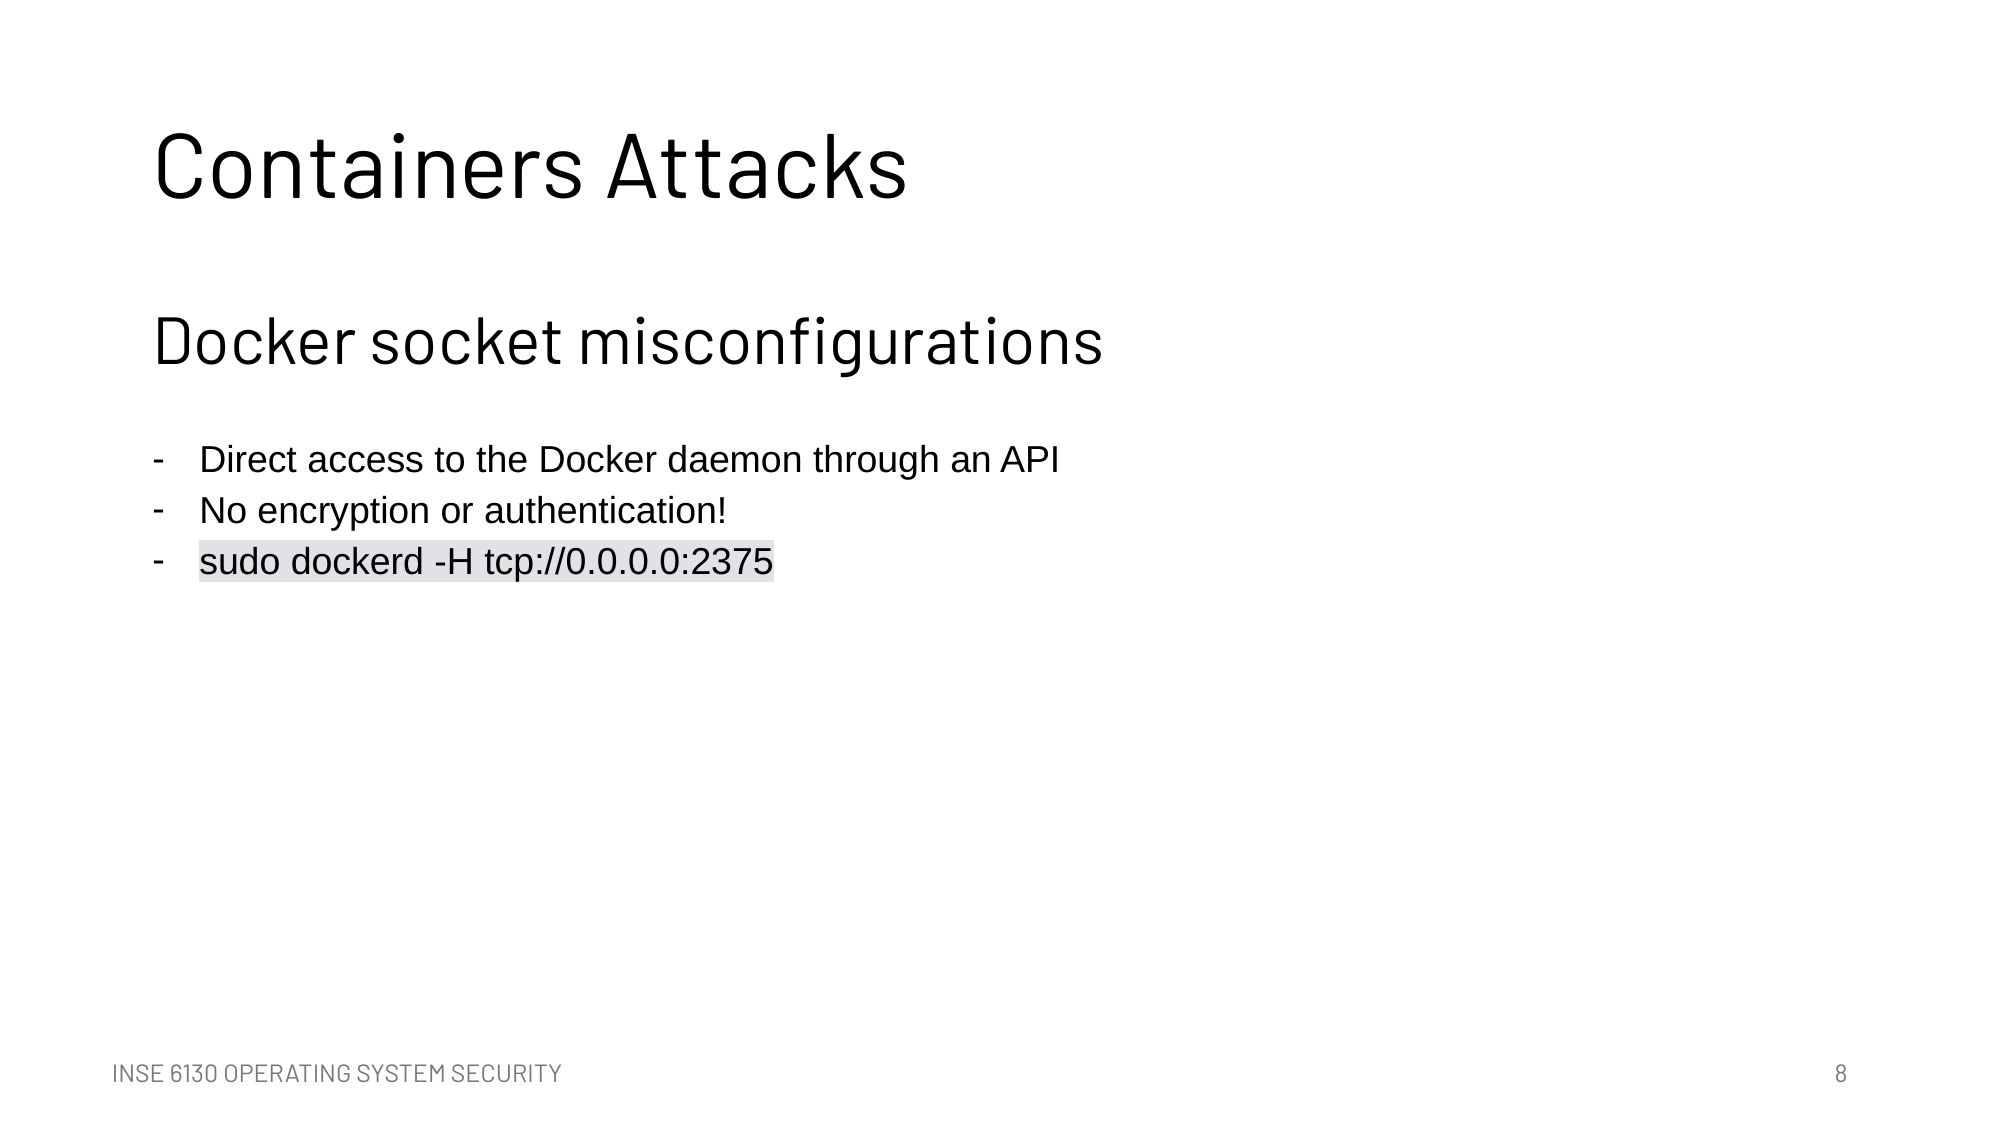

# Containers Attacks
Docker socket misconfigurations

Direct access to the Docker daemon through an API
No encryption or authentication!
sudo dockerd -H tcp://0.0.0.0:2375

INSE 6130 OPERATING SYSTEM SECURITY
8